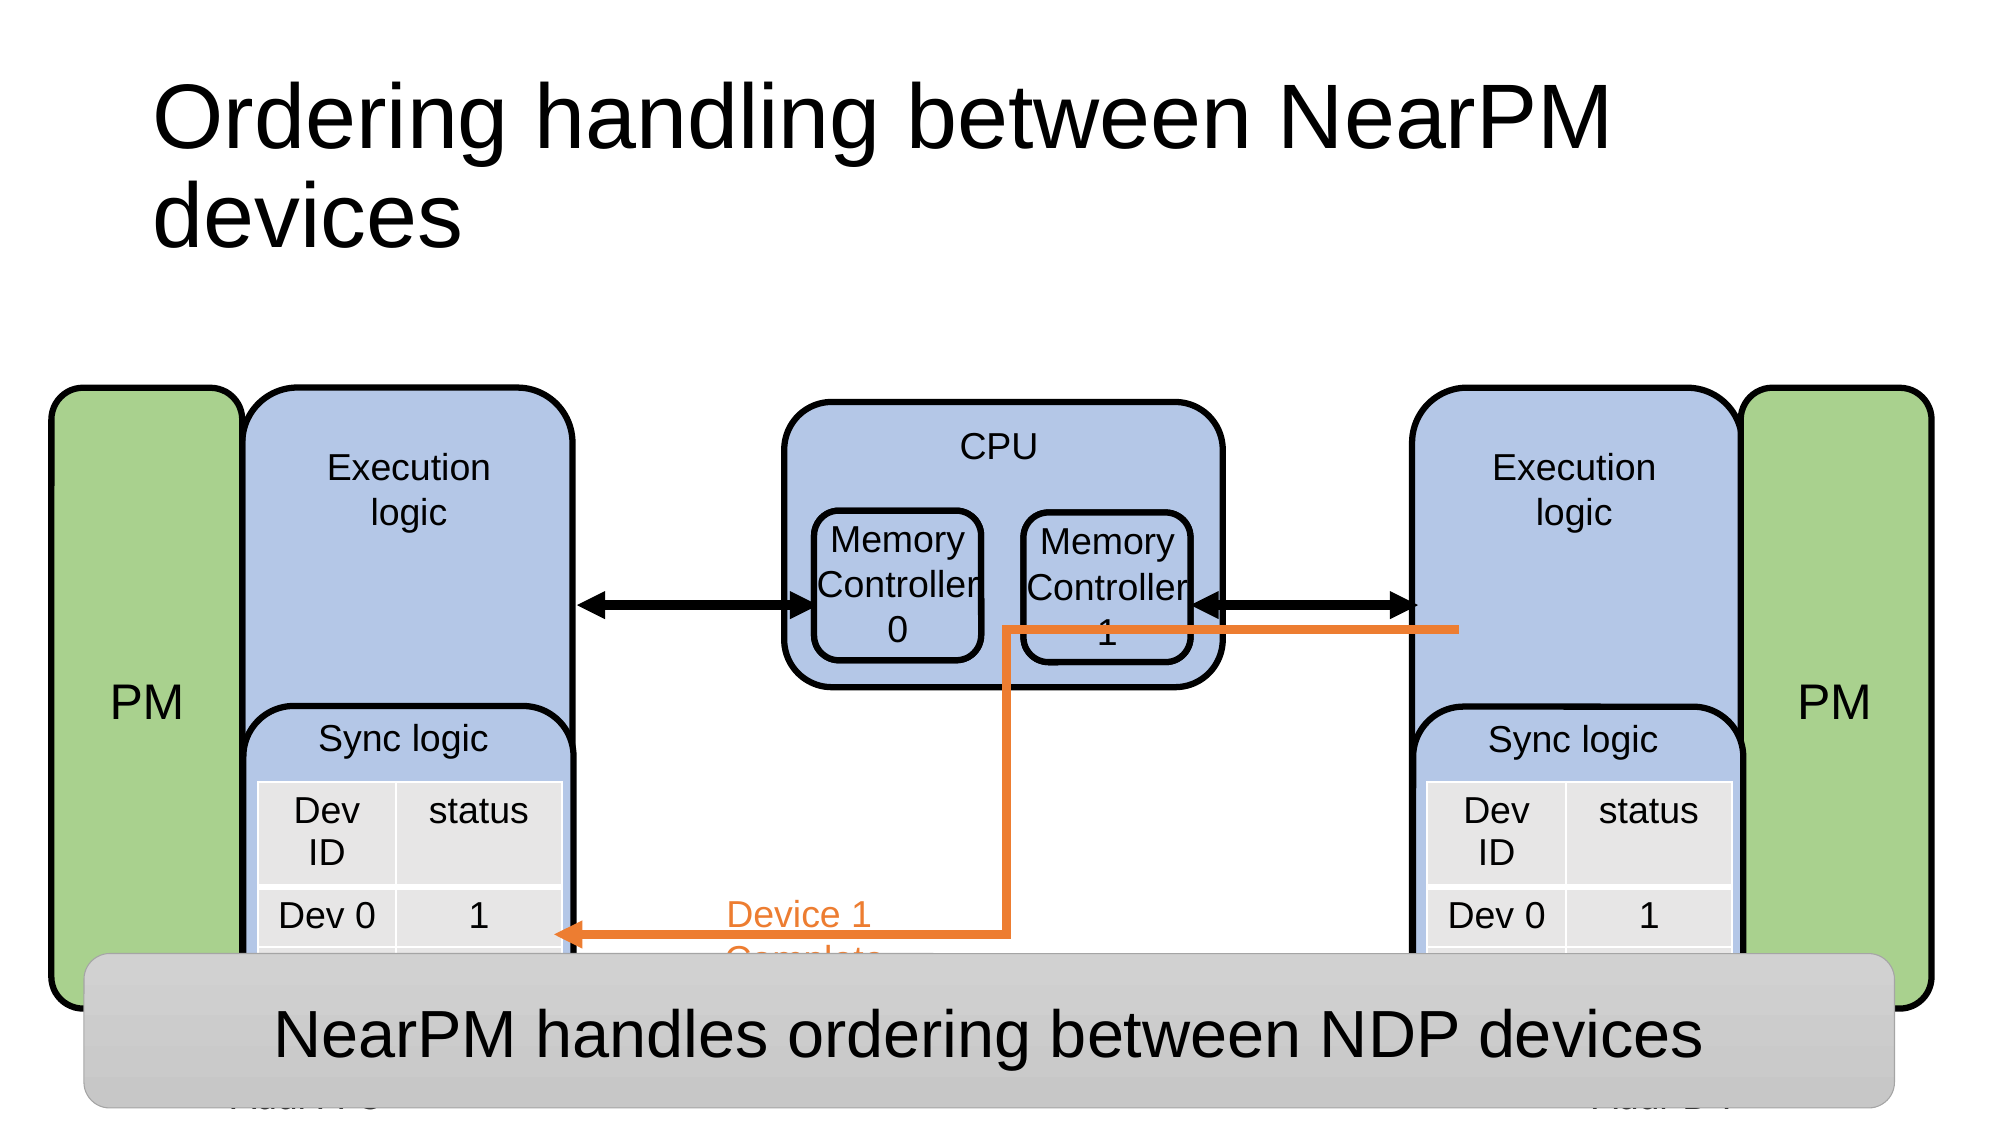

# Ordering handling between NearPM devices

CPU
Execution logic
Execution logic
MC0
Memory
Controller
0
MC1
Memory Controller
1

PM
PM

Sync logic

Sync logic
| Dev ID | status |
| --- | --- |
| Dev 0 | 1 |
| Dev 1 | 1 |
| Dev ID | status |
| --- | --- |
| Dev 0 | 1 |
| Dev 1 | 1 |

Device 1
Complete

NearPM handles ordering between NDP devices
Device 0
Addr A-C
Device 1
Addr D-F
41